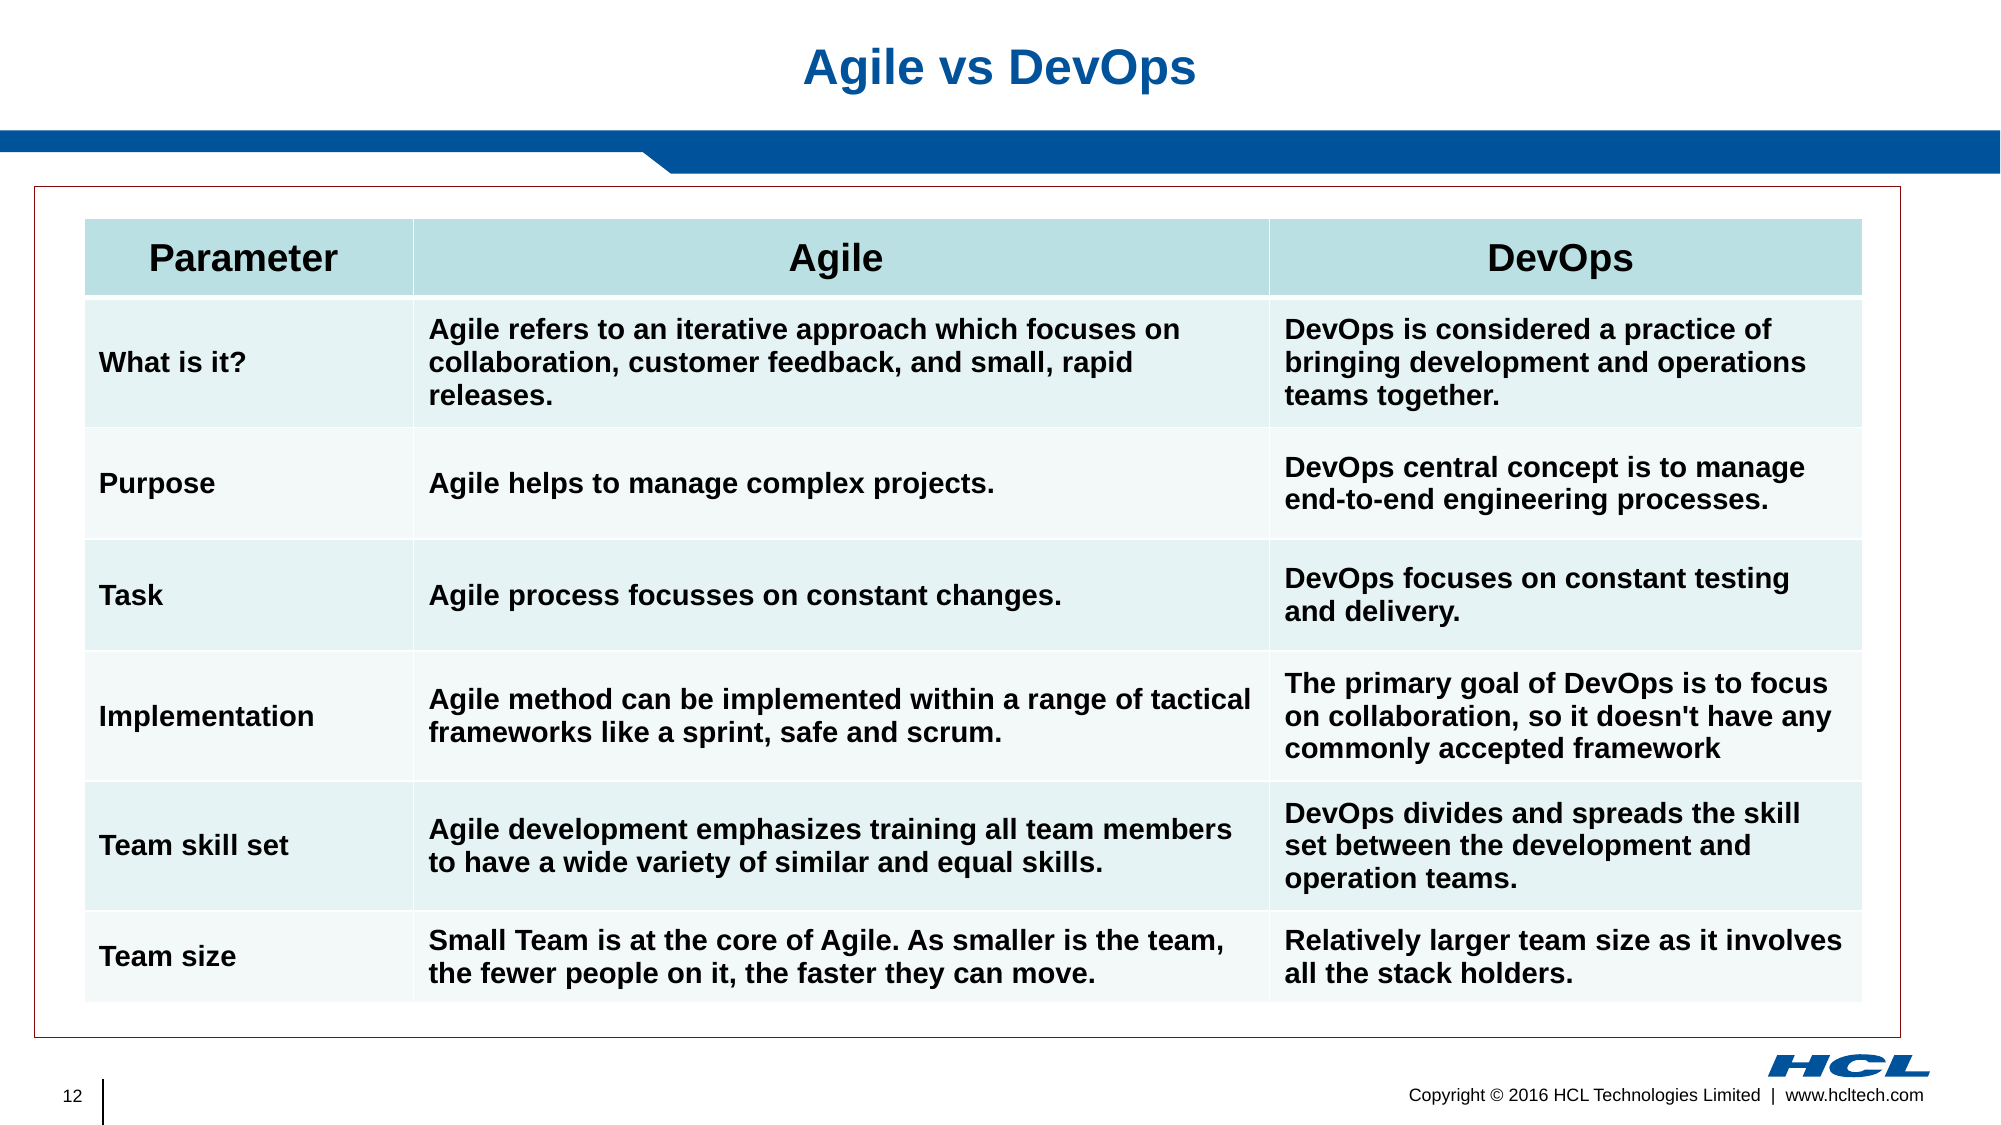

# Agile vs DevOps

| Parameter | Agile | DevOps |
| --- | --- | --- |
| What is it? | Agile refers to an iterative approach which focuses on collaboration, customer feedback, and small, rapid releases. | DevOps is considered a practice of bringing development and operations teams together. |
| Purpose | Agile helps to manage complex projects. | DevOps central concept is to manage end-to-end engineering processes. |
| Task | Agile process focusses on constant changes. | DevOps focuses on constant testing and delivery. |
| Implementation | Agile method can be implemented within a range of tactical frameworks like a sprint, safe and scrum. | The primary goal of DevOps is to focus on collaboration, so it doesn't have any commonly accepted framework |
| Team skill set | Agile development emphasizes training all team members to have a wide variety of similar and equal skills. | DevOps divides and spreads the skill set between the development and operation teams. |
| Team size | Small Team is at the core of Agile. As smaller is the team, the fewer people on it, the faster they can move. | Relatively larger team size as it involves all the stack holders. |